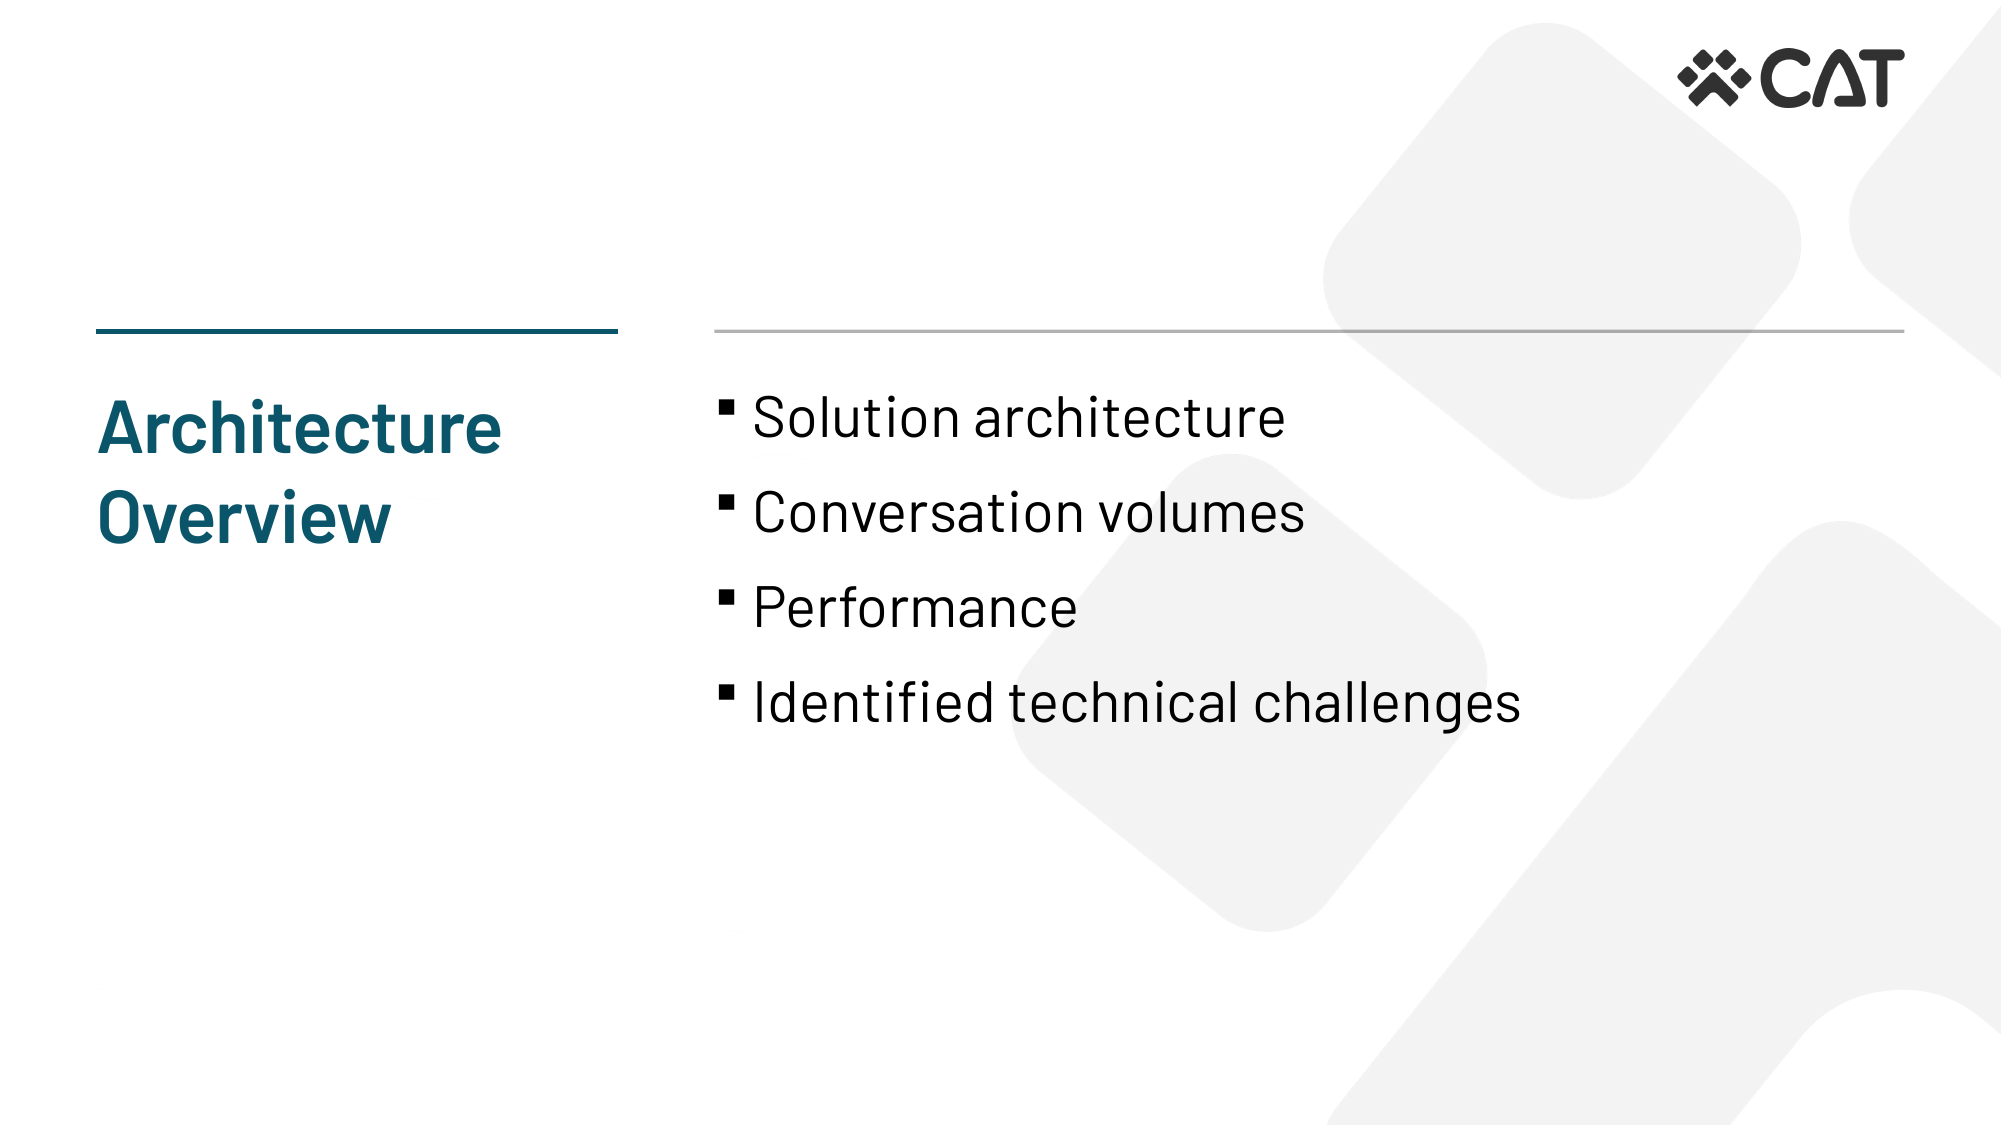

# Architecture Overview
Solution architecture
Conversation volumes
Performance
Identified technical challenges